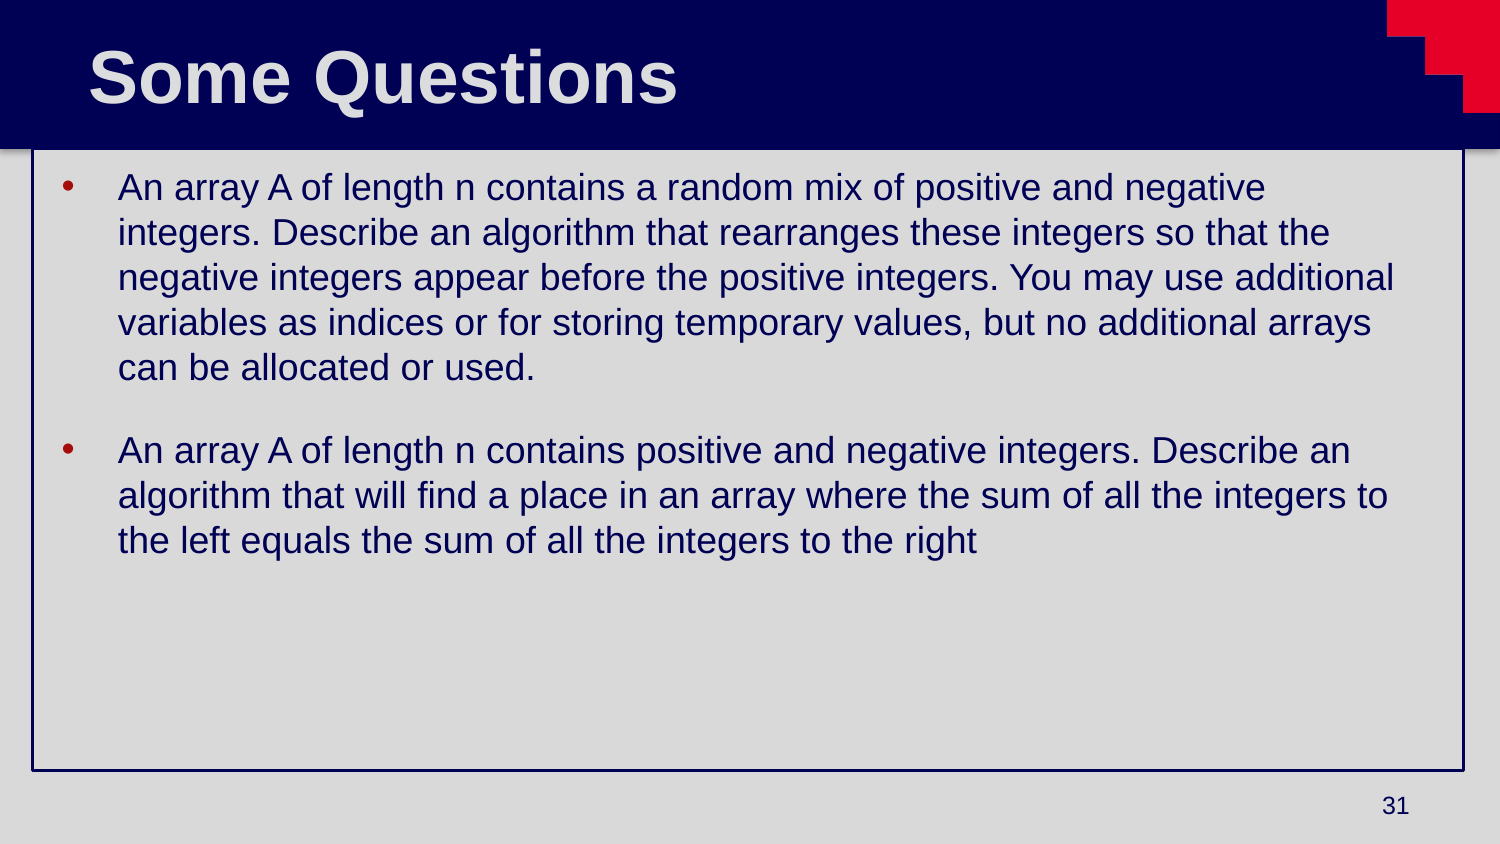

# Some Questions
An array A of length n contains a random mix of positive and negative integers. Describe an algorithm that rearranges these integers so that the negative integers appear before the positive integers. You may use additional variables as indices or for storing temporary values, but no additional arrays can be allocated or used.
An array A of length n contains positive and negative integers. Describe an algorithm that will find a place in an array where the sum of all the integers to the left equals the sum of all the integers to the right

31